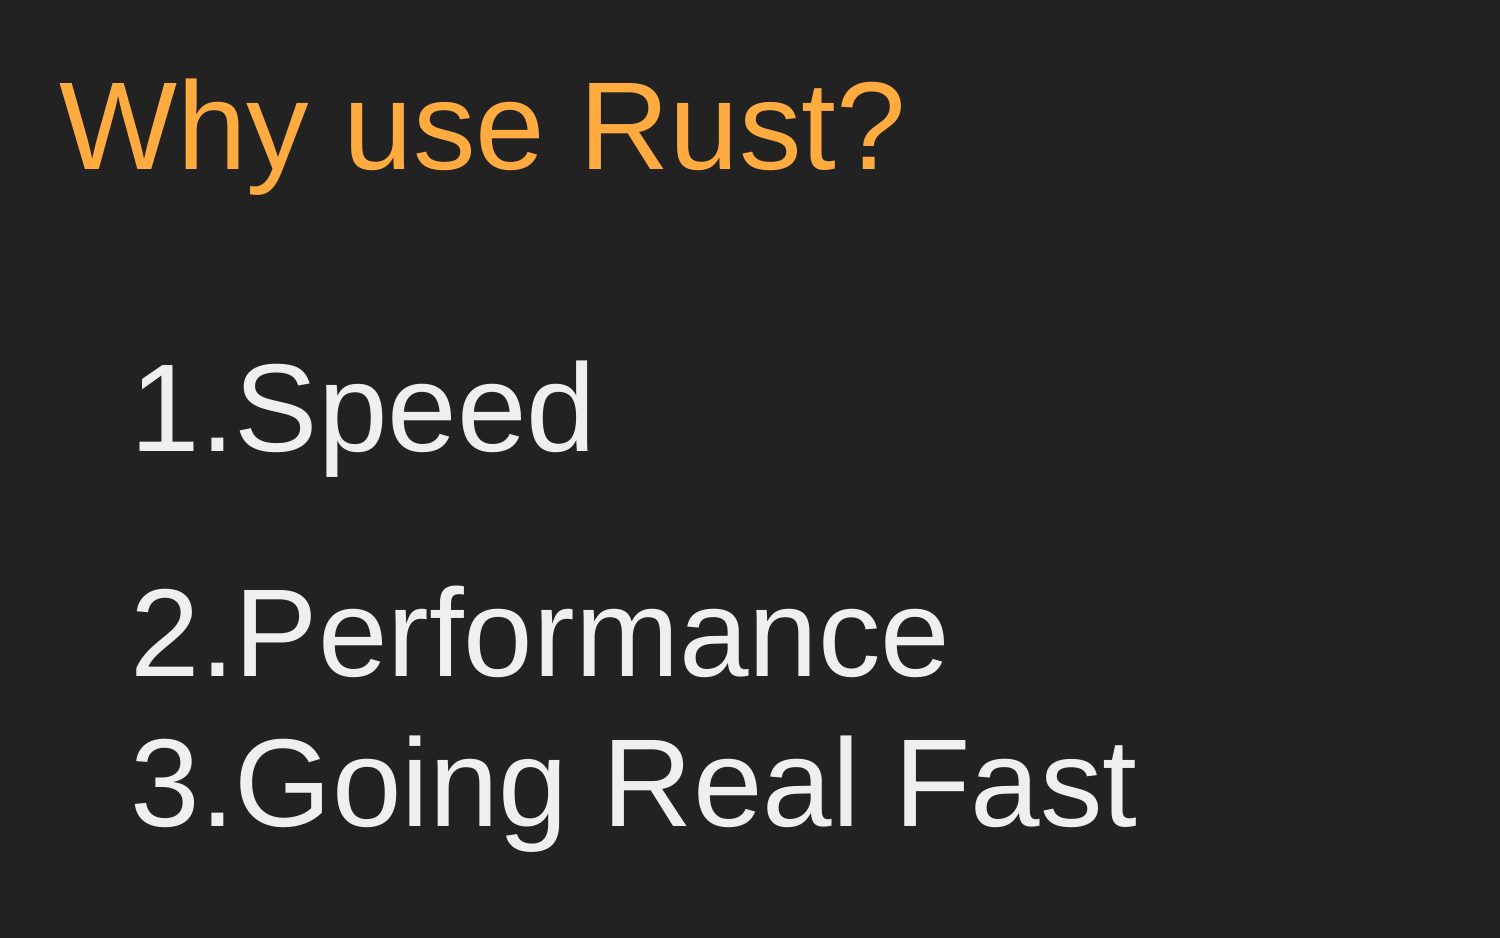

Why use Rust?
Speed
Performance
Going Real Fast